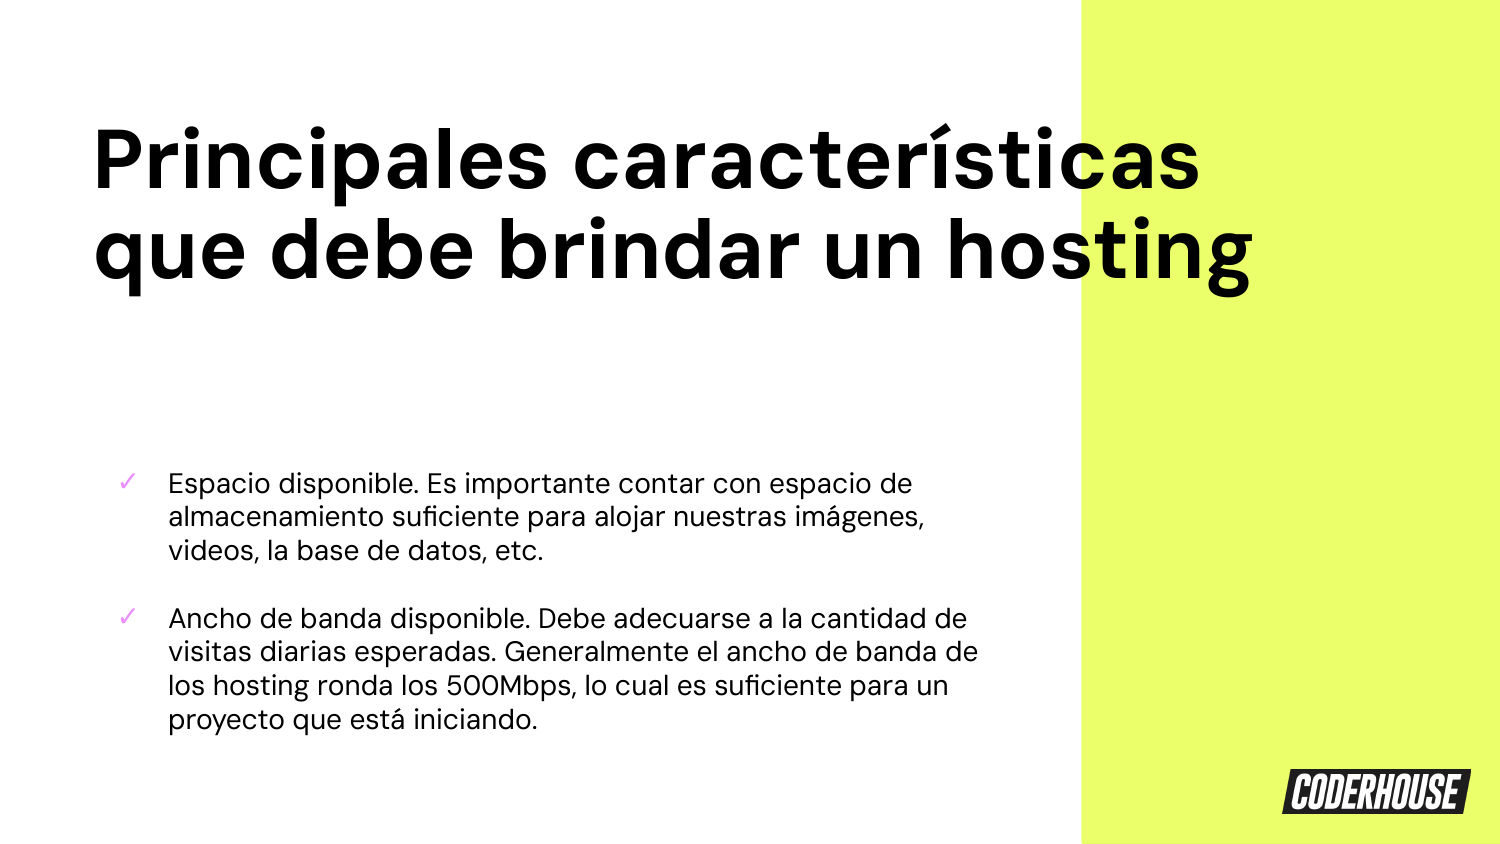

Principales características que debe brindar un hosting
Espacio disponible. Es importante contar con espacio de almacenamiento suficiente para alojar nuestras imágenes, videos, la base de datos, etc.

Ancho de banda disponible. Debe adecuarse a la cantidad de visitas diarias esperadas. Generalmente el ancho de banda de los hosting ronda los 500Mbps, lo cual es suficiente para un proyecto que está iniciando.